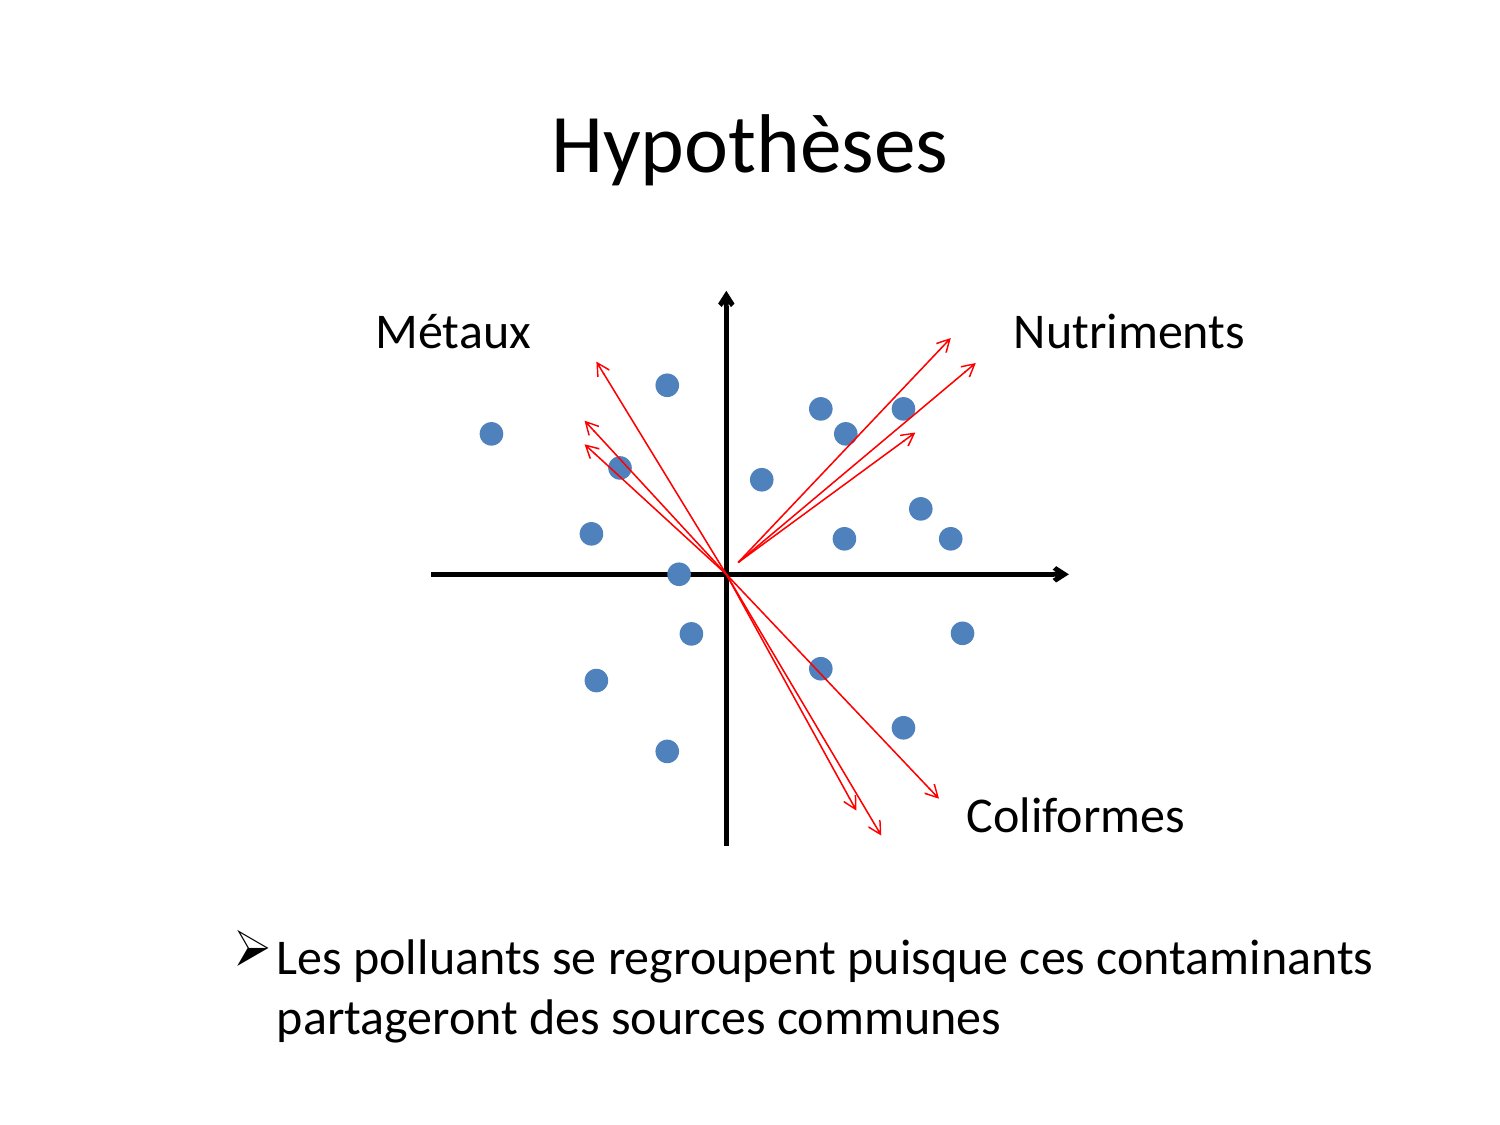

# Hypothèses
Métaux
Nutriments

Coliformes
Les polluants se regroupent puisque ces contaminants partageront des sources communes